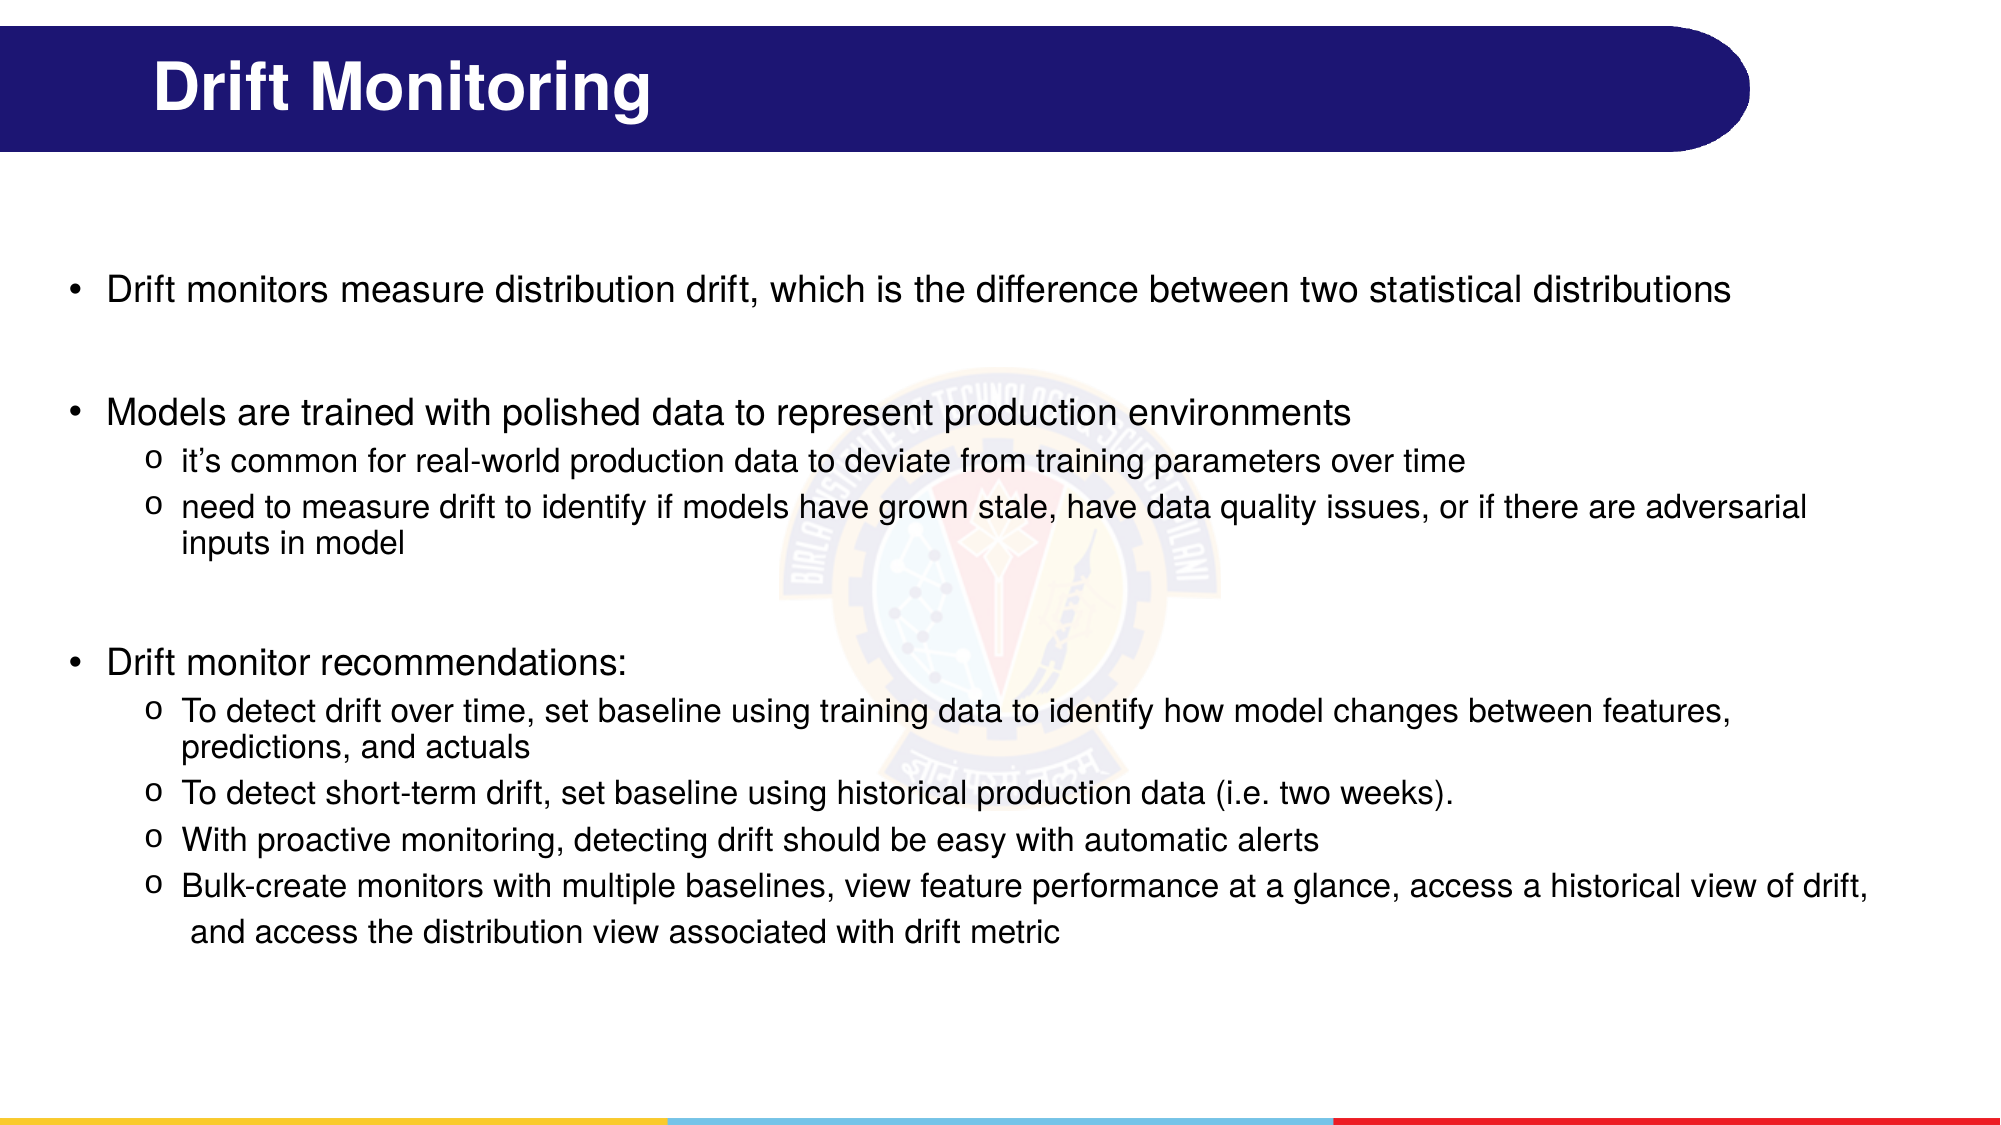

# Drift Monitoring

Drift monitors measure distribution drift, which is the difference between two statistical distributions

Models are trained with polished data to represent production environments
it’s common for real-world production data to deviate from training parameters over time
need to measure drift to identify if models have grown stale, have data quality issues, or if there are adversarial inputs in model

Drift monitor recommendations:
To detect drift over time, set baseline using training data to identify how model changes between features, predictions, and actuals
To detect short-term drift, set baseline using historical production data (i.e. two weeks).
With proactive monitoring, detecting drift should be easy with automatic alerts
Bulk-create monitors with multiple baselines, view feature performance at a glance, access a historical view of drift,
     and access the distribution view associated with drift metric